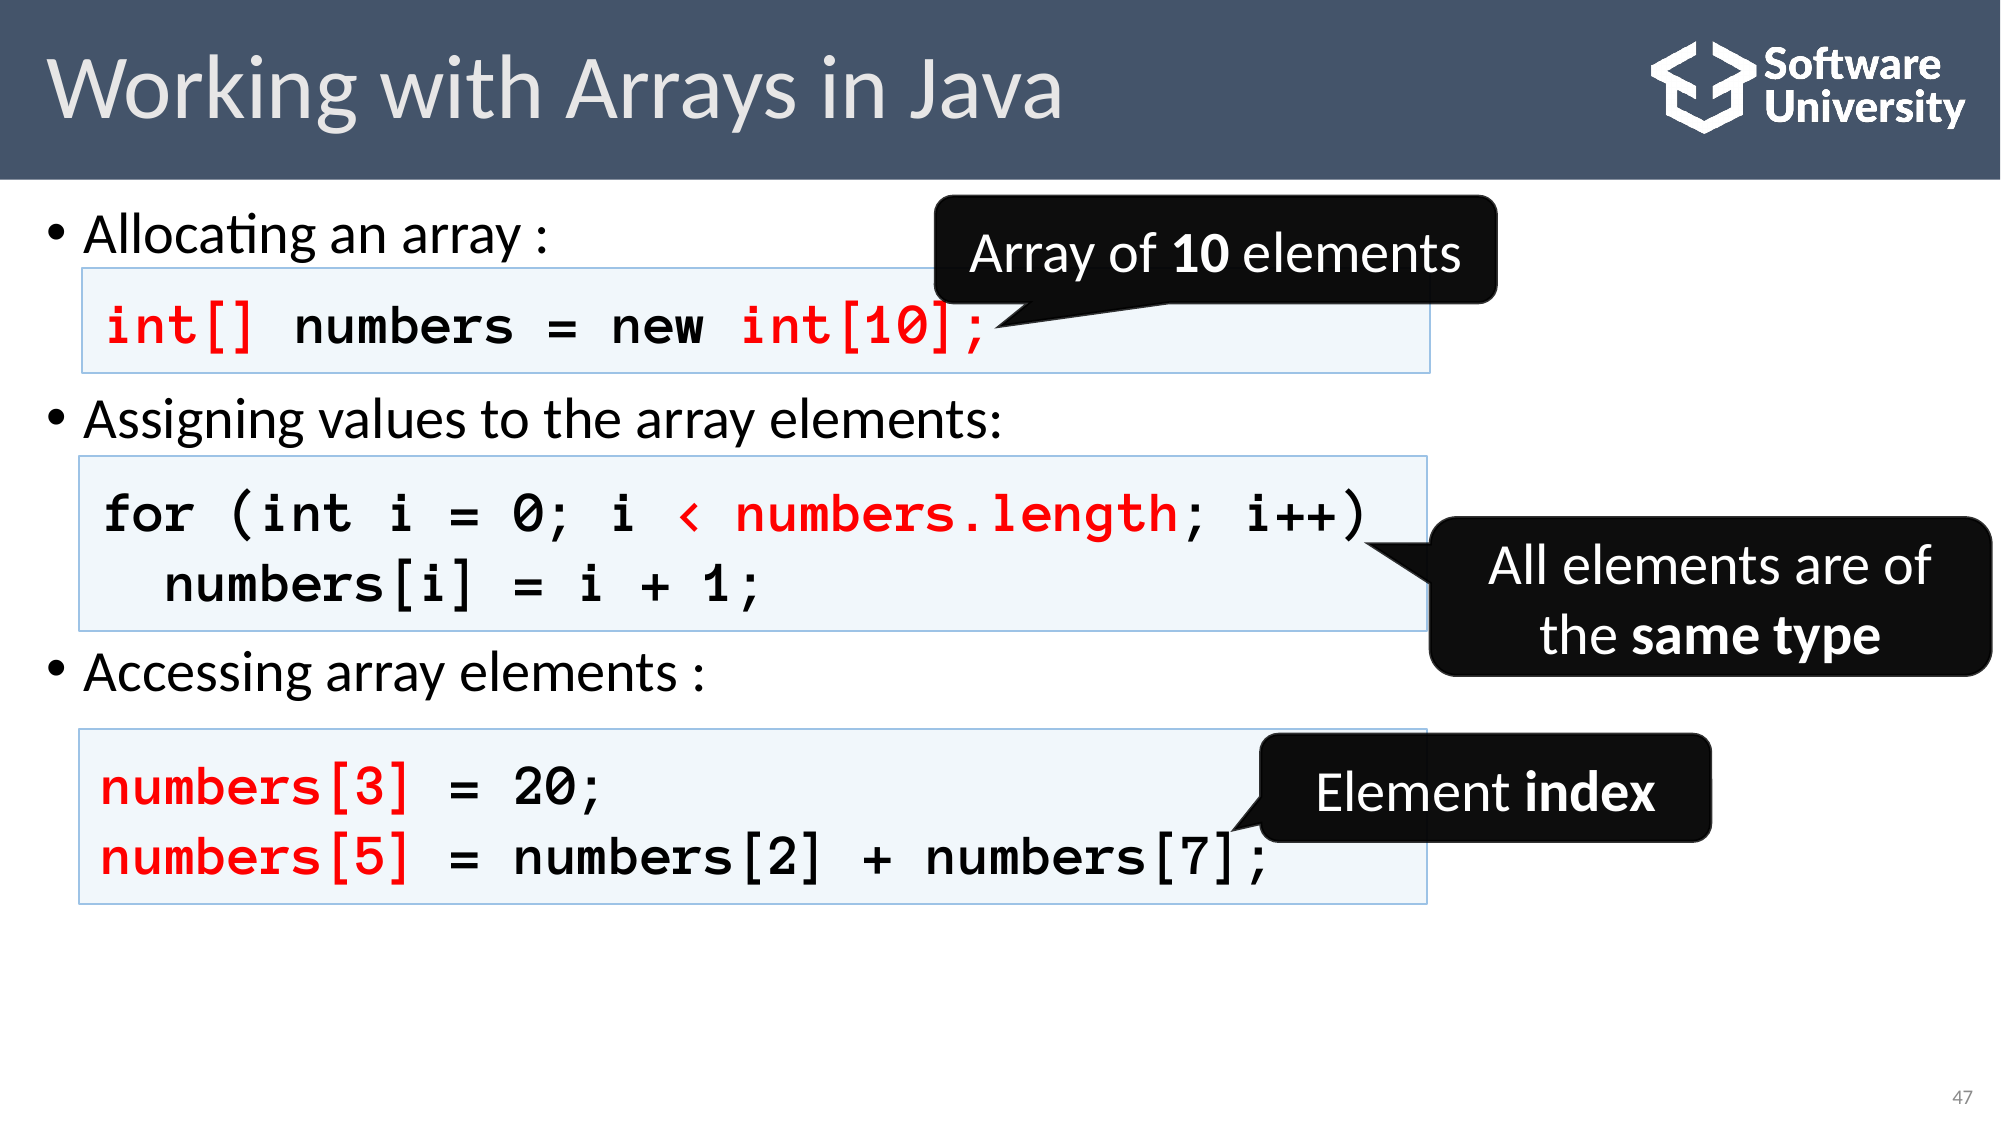

# Working with Arrays in Java
Allocating an array :

Assigning values to the array elements:

Accessing array elements :
Array of 10 elements
int[] numbers = new int[10];
for (int i = 0; i < numbers.length; i++)
  numbers[i] = i + 1;
All elements are of the same type
numbers[3] = 20;
numbers[5] = numbers[2] + numbers[7];
Element index
47